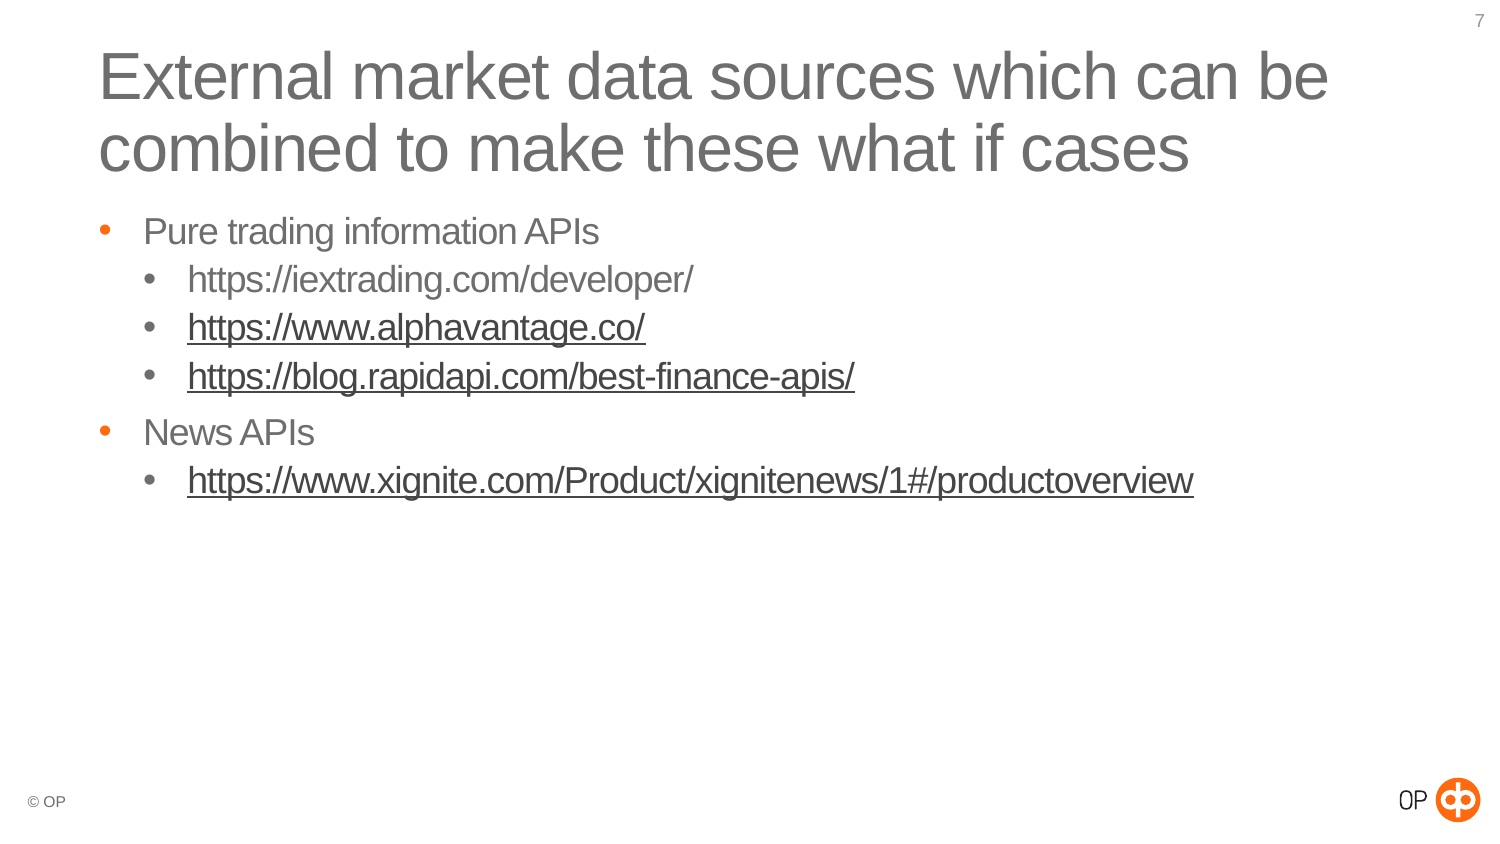

7
# External market data sources which can be combined to make these what if cases
Pure trading information APIs
https://iextrading.com/developer/
https://www.alphavantage.co/
https://blog.rapidapi.com/best-finance-apis/
News APIs
https://www.xignite.com/Product/xignitenews/1#/productoverview